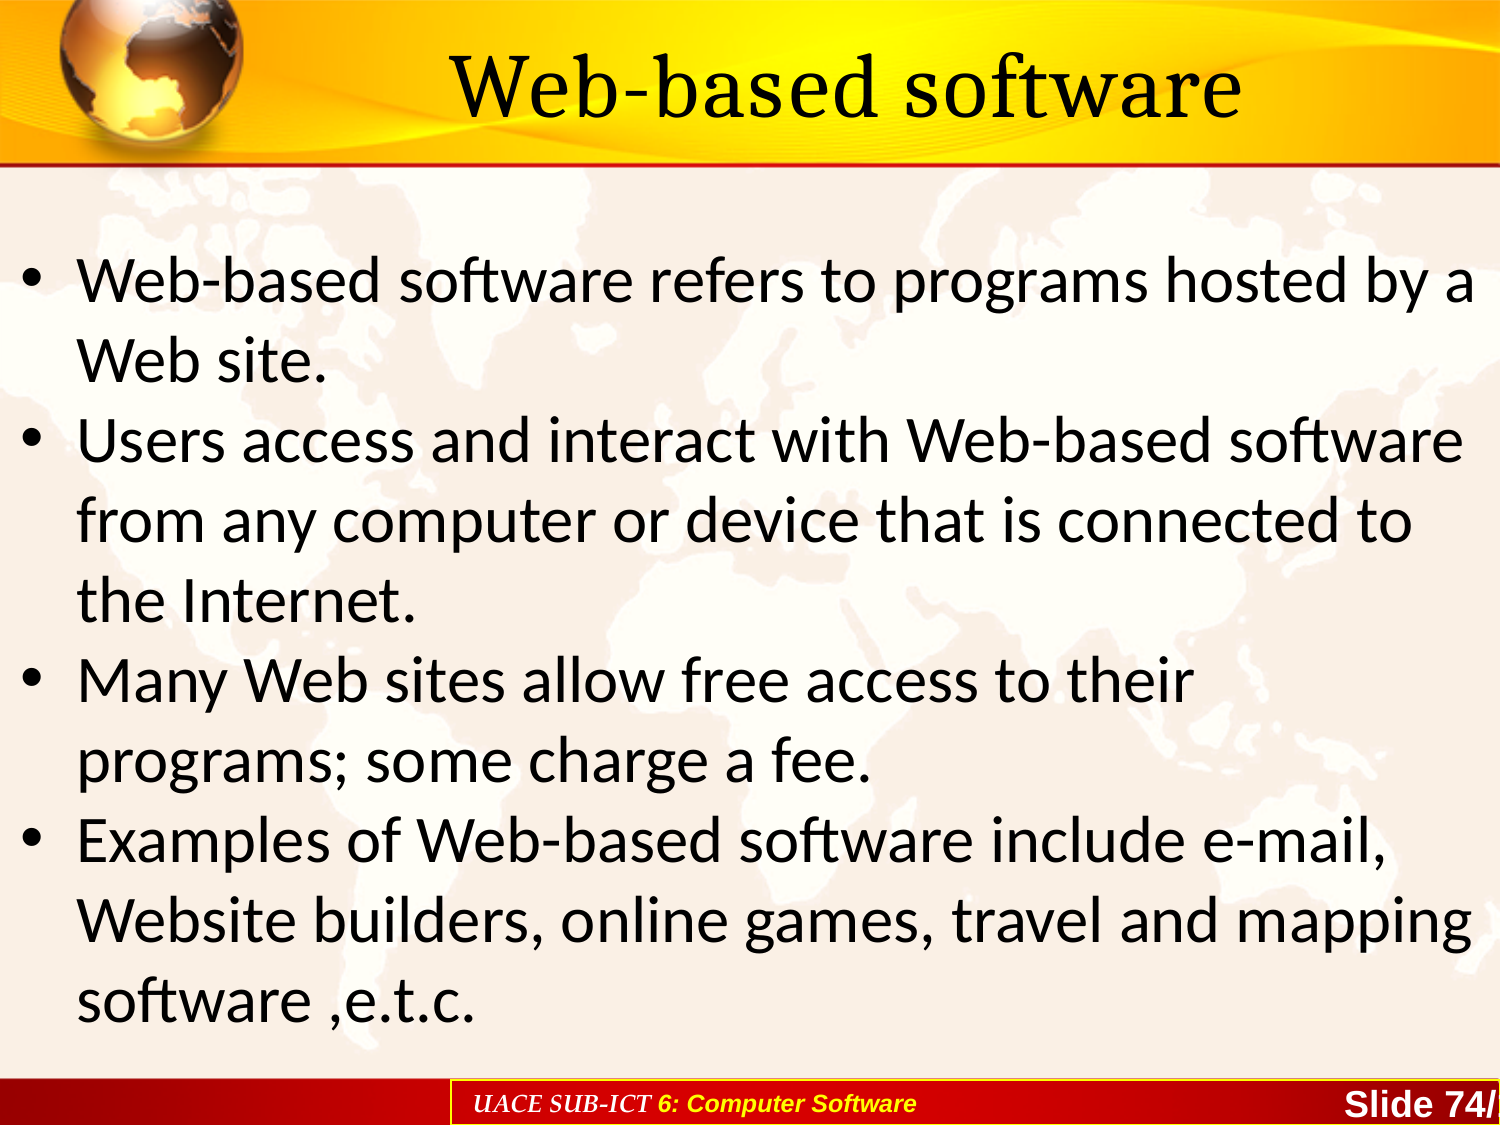

# Web-based software
Web-based software refers to programs hosted by a Web site.
Users access and interact with Web-based software from any computer or device that is connected to the Internet.
Many Web sites allow free access to their programs; some charge a fee.
Examples of Web-based software include e-mail, Website builders, online games, travel and mapping software ,e.t.c.